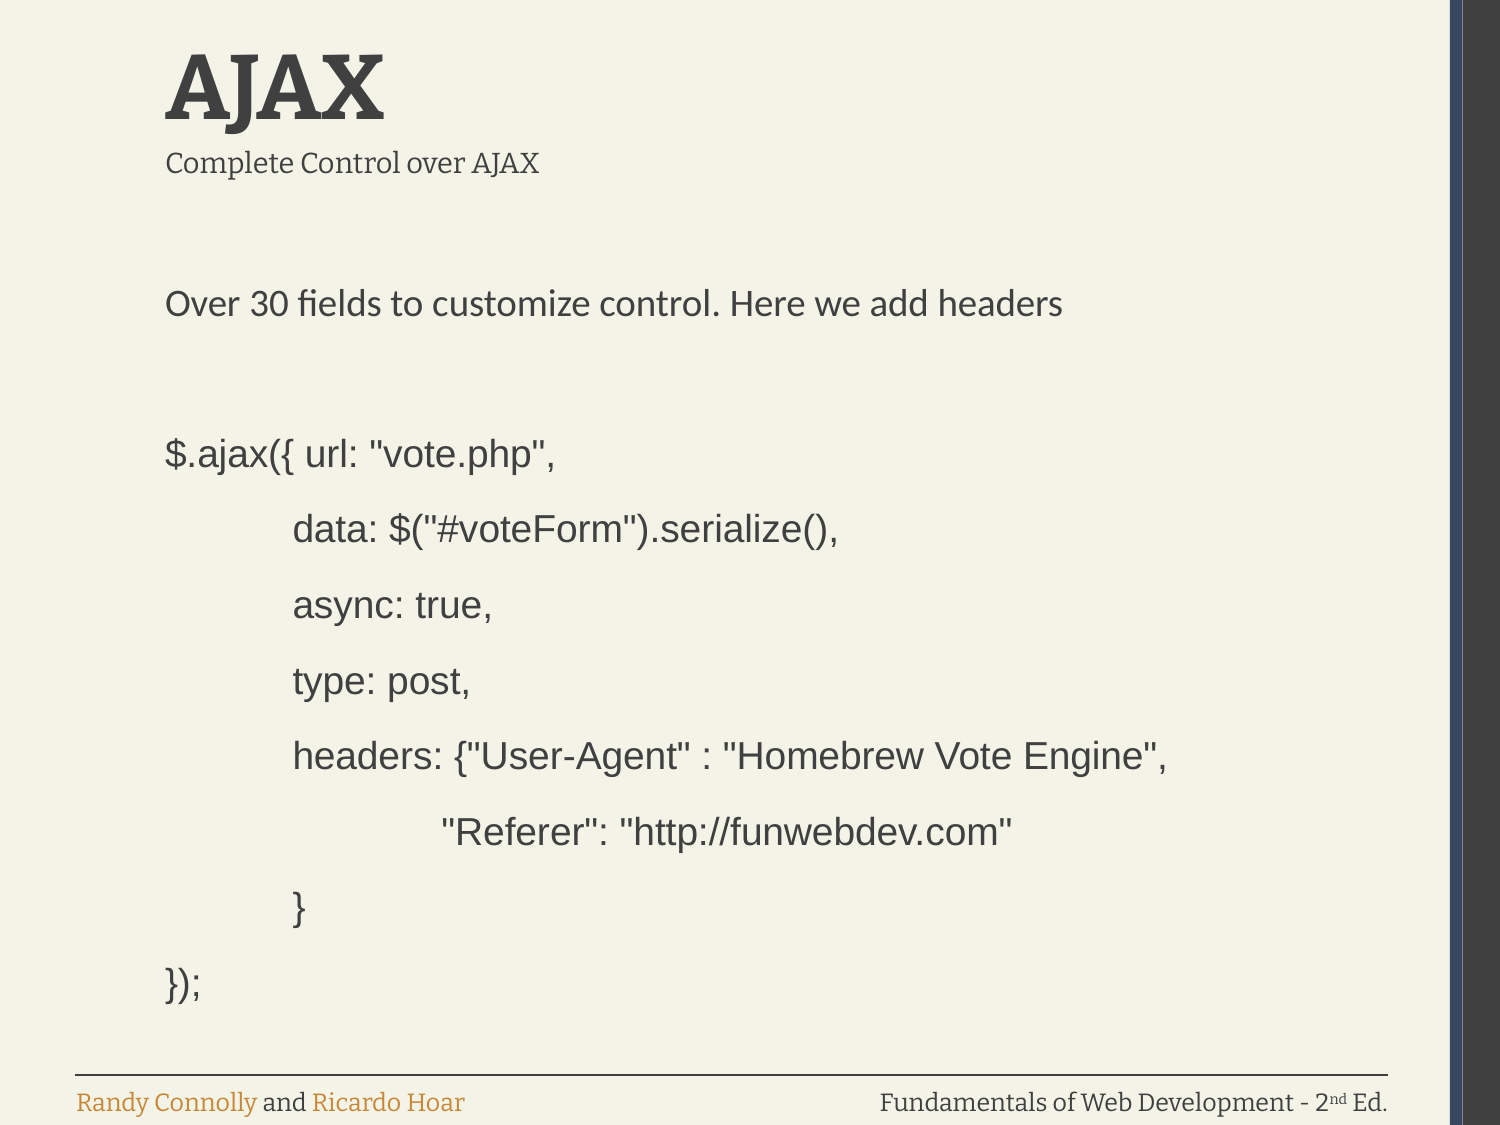

# AJAX
Complete Control over AJAX
Over 30 fields to customize control. Here we add headers

$.ajax({ url: "vote.php",
	data: $("#voteForm").serialize(),
	async: true,
	type: post,
	headers: {"User-Agent" : "Homebrew Vote Engine",
		  "Referer": "http://funwebdev.com"
	}
});